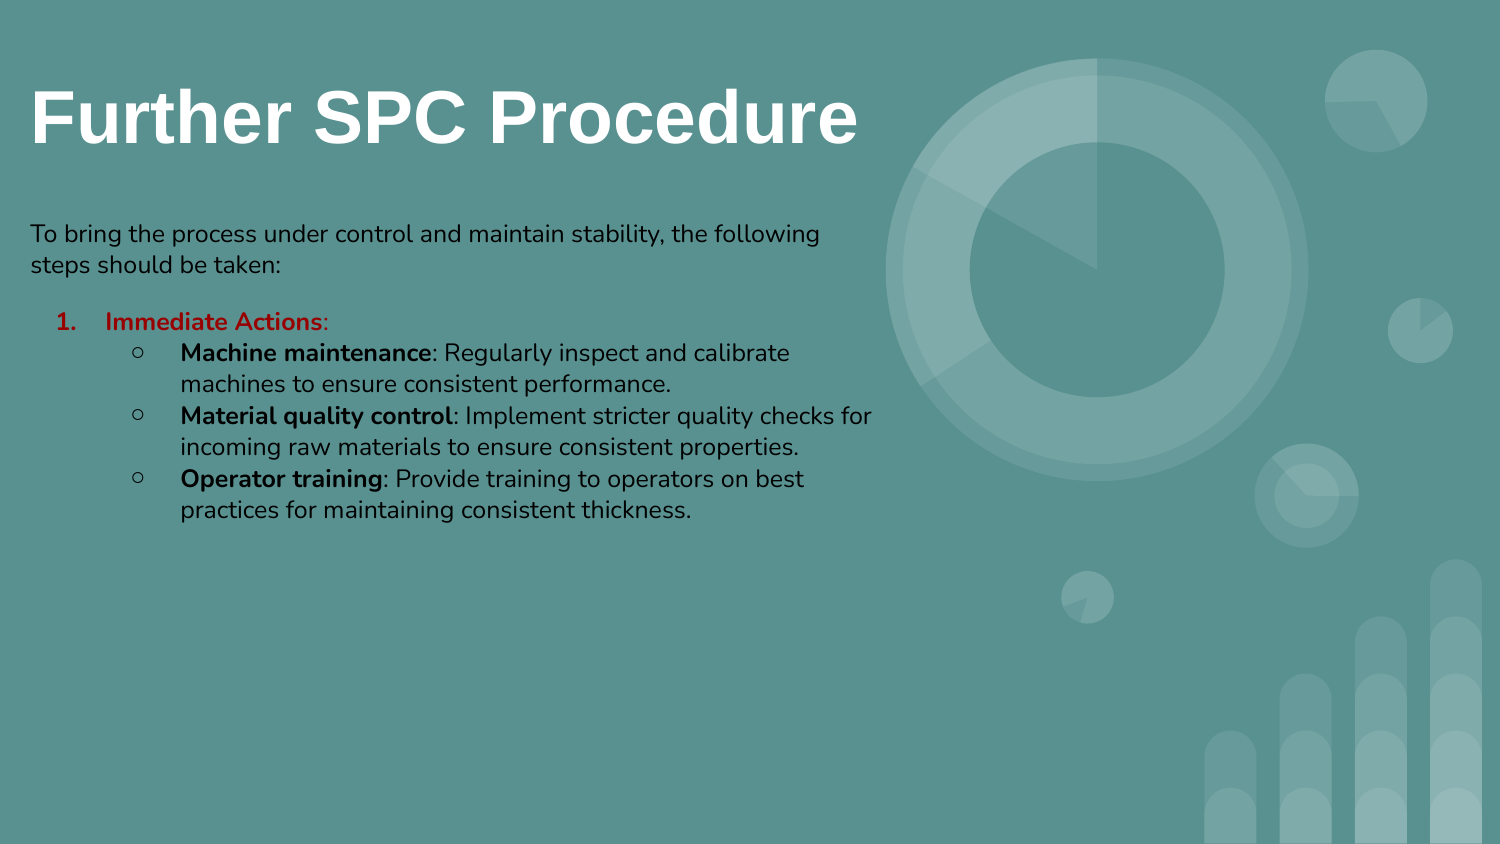

# Further SPC Procedure
To bring the process under control and maintain stability, the following steps should be taken:
Immediate Actions:
Machine maintenance: Regularly inspect and calibrate machines to ensure consistent performance.
Material quality control: Implement stricter quality checks for incoming raw materials to ensure consistent properties.
Operator training: Provide training to operators on best practices for maintaining consistent thickness.